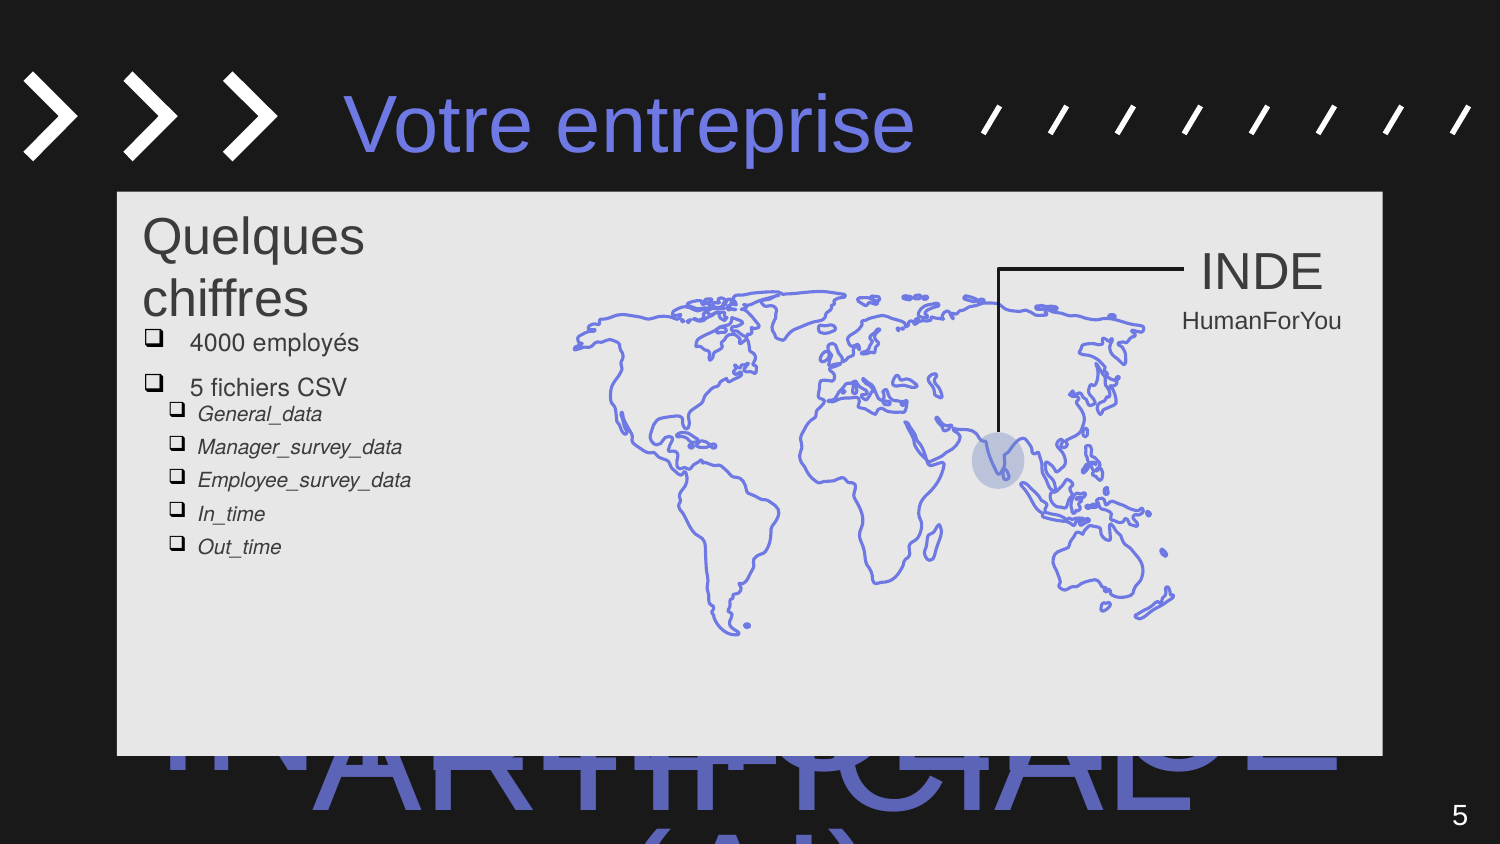

# Votre entreprise

Quelques chiffres
INDE

HumanForYou
4000 employés
5 fichiers CSV
General_data
Manager_survey_data
Employee_survey_data
In_time
Out_time

5